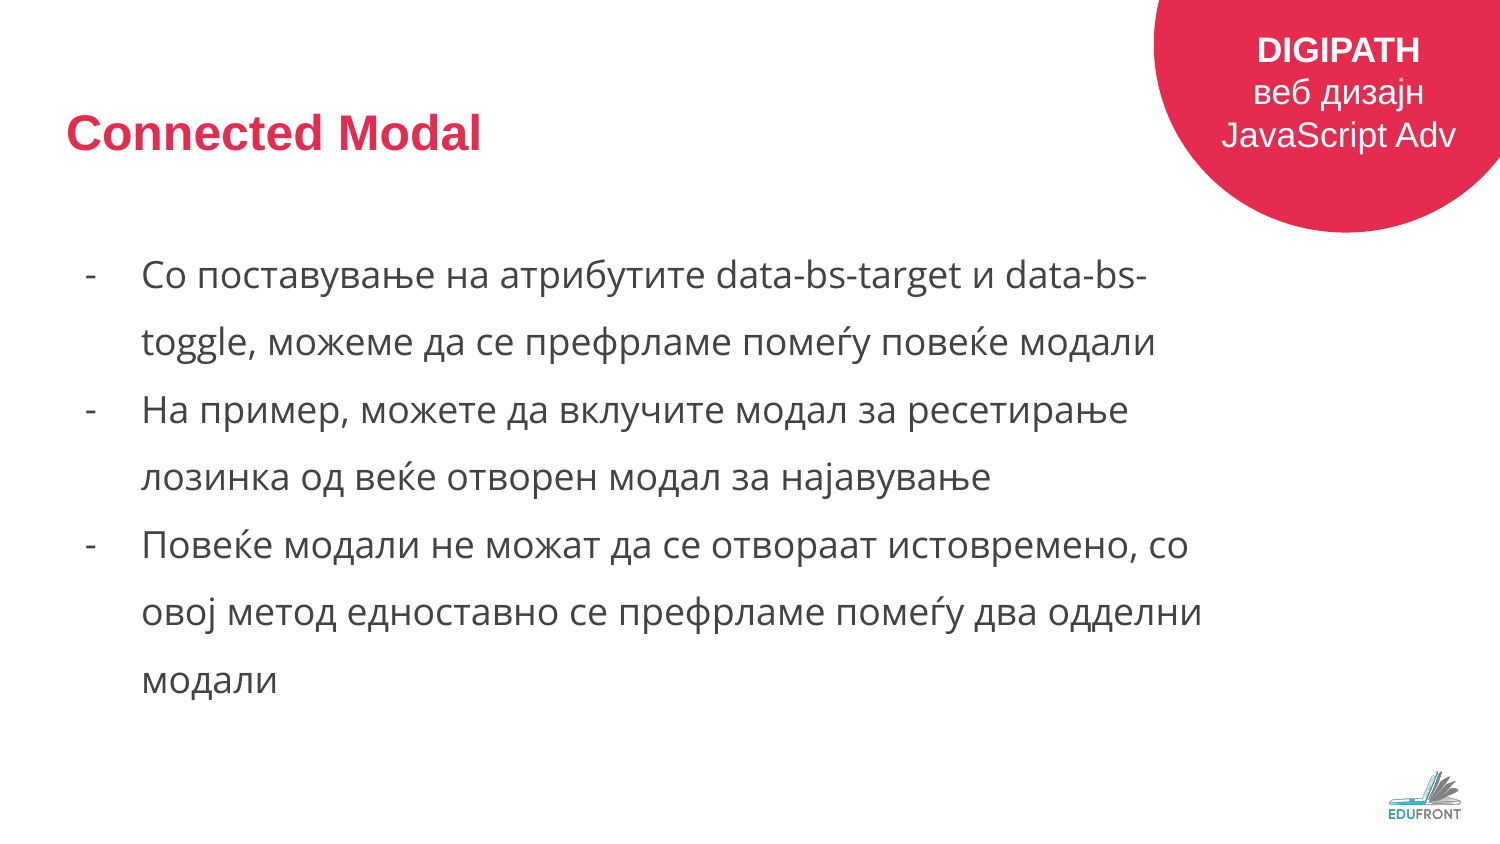

# Connected Modal
Со поставување на атрибутите data-bs-target и data-bs-toggle, можеме да се префрламе помеѓу повеќе модали
На пример, можете да вклучите модал за ресетирање лозинка од веќе отворен модал за најавување
Повеќе модали не можат да се отвораат истовремено, со овој метод едноставно се префрламе помеѓу два одделни модали